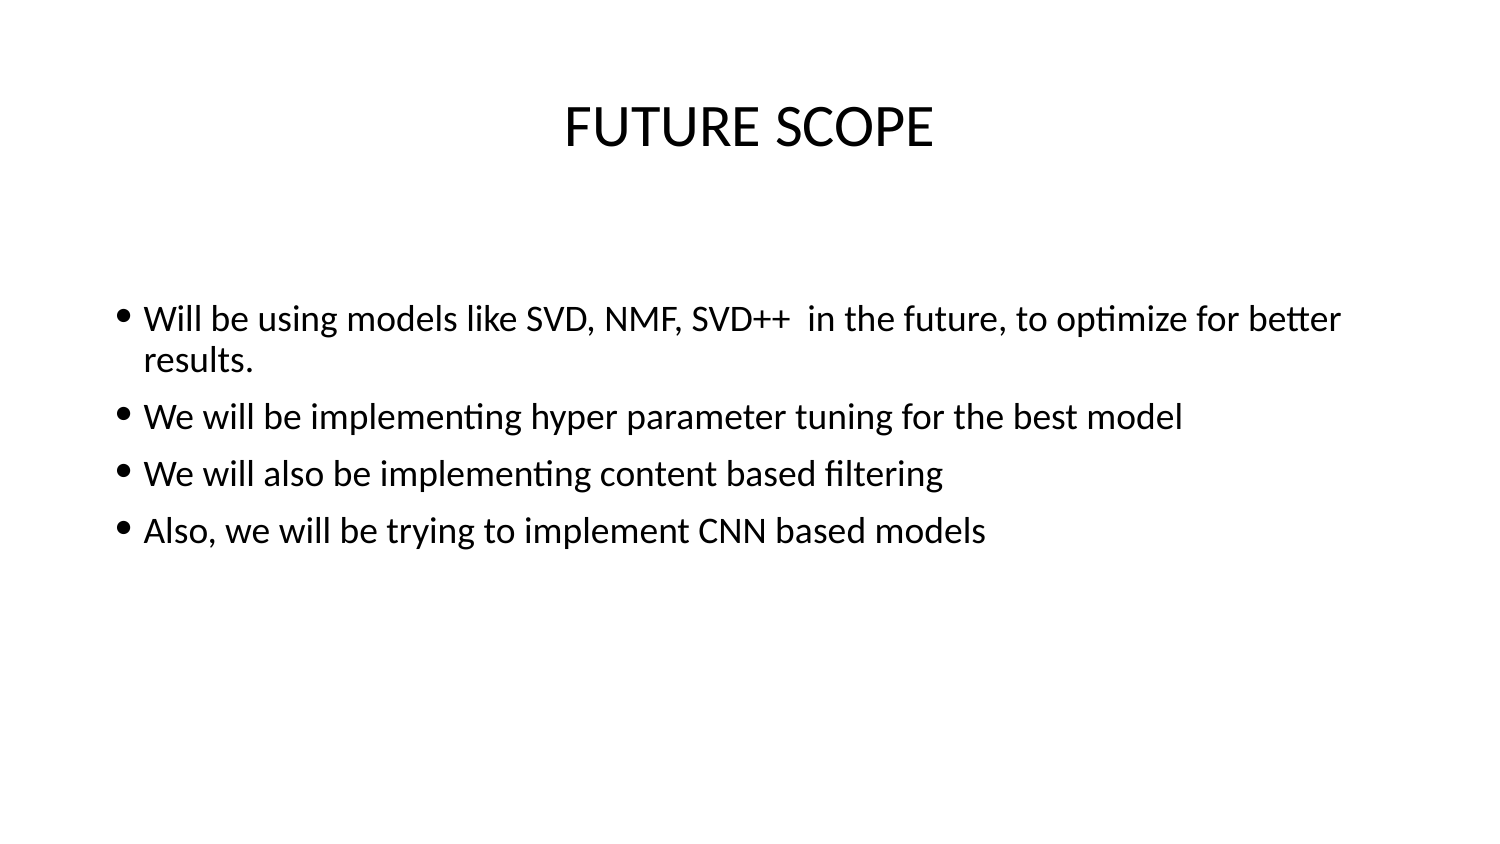

# FUTURE SCOPE

Will be using models like SVD, NMF, SVD++  in the future, to optimize for better results.
We will be implementing hyper parameter tuning for the best model
We will also be implementing content based filtering
Also, we will be trying to implement CNN based models